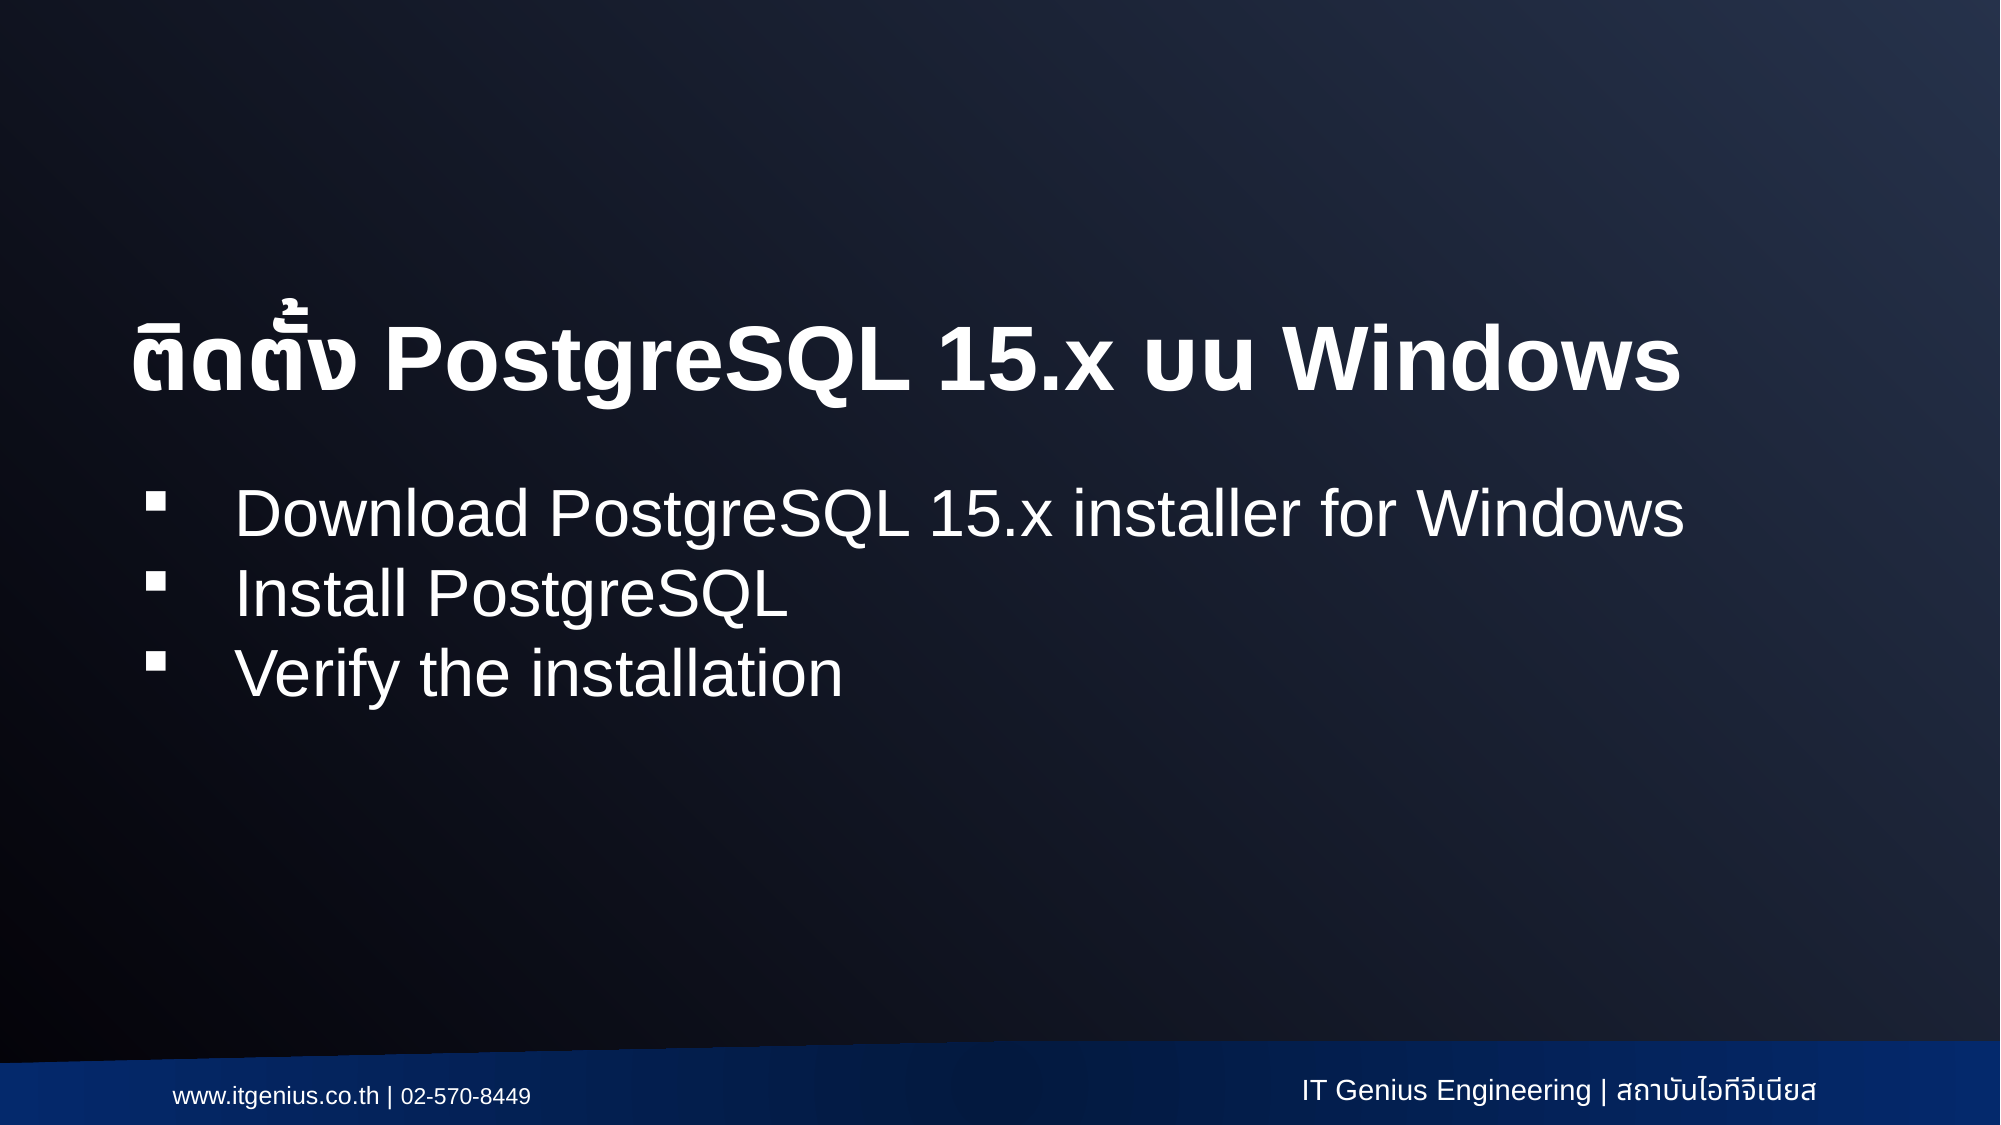

# ติดตั้ง PostgreSQL 15.x บน Windows
Download PostgreSQL 15.x installer for Windows
Install PostgreSQL
Verify the installation

IT Genius Engineering | สถาบันไอทีจีเนียส
www.itgenius.co.th | 02-570-8449